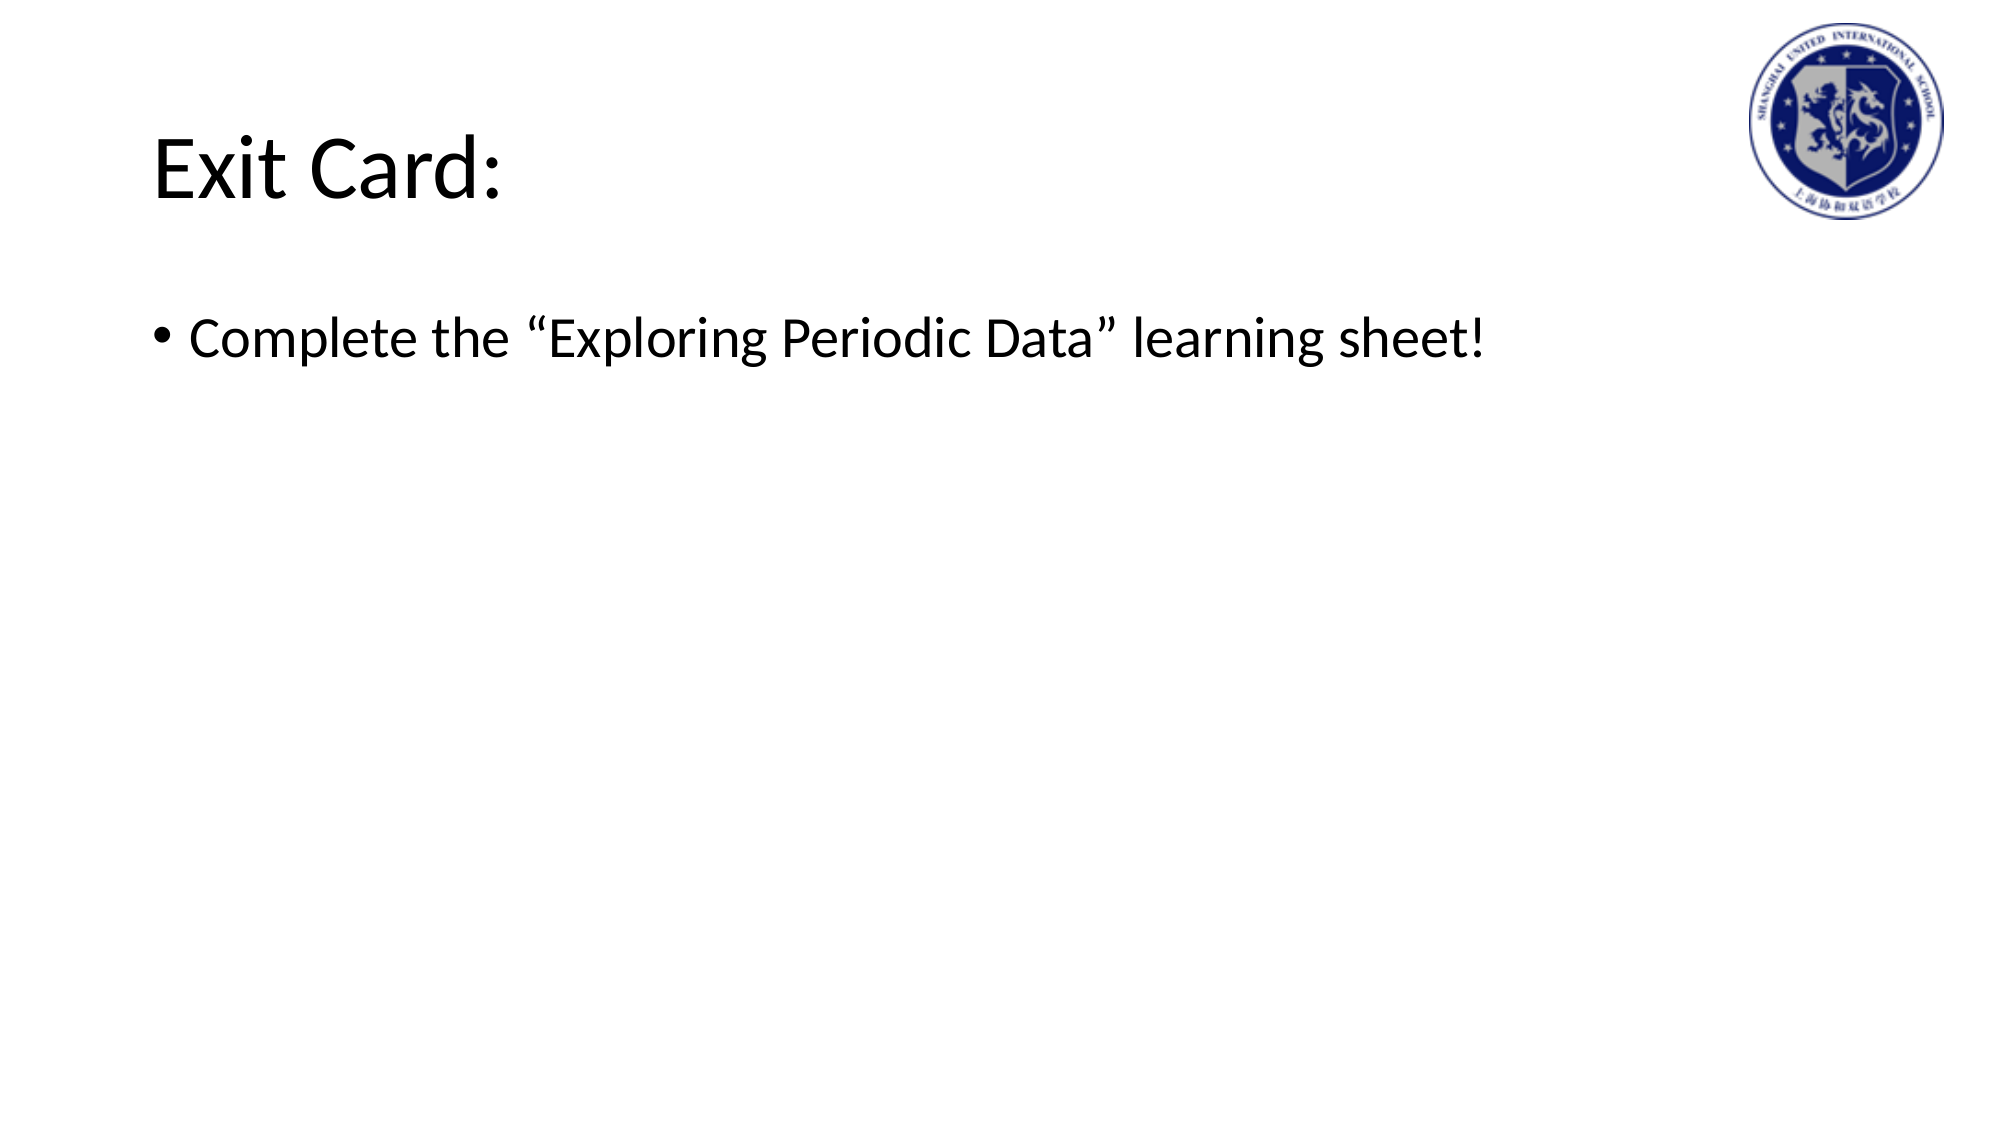

# Exit Card:
Complete the “Exploring Periodic Data” learning sheet!